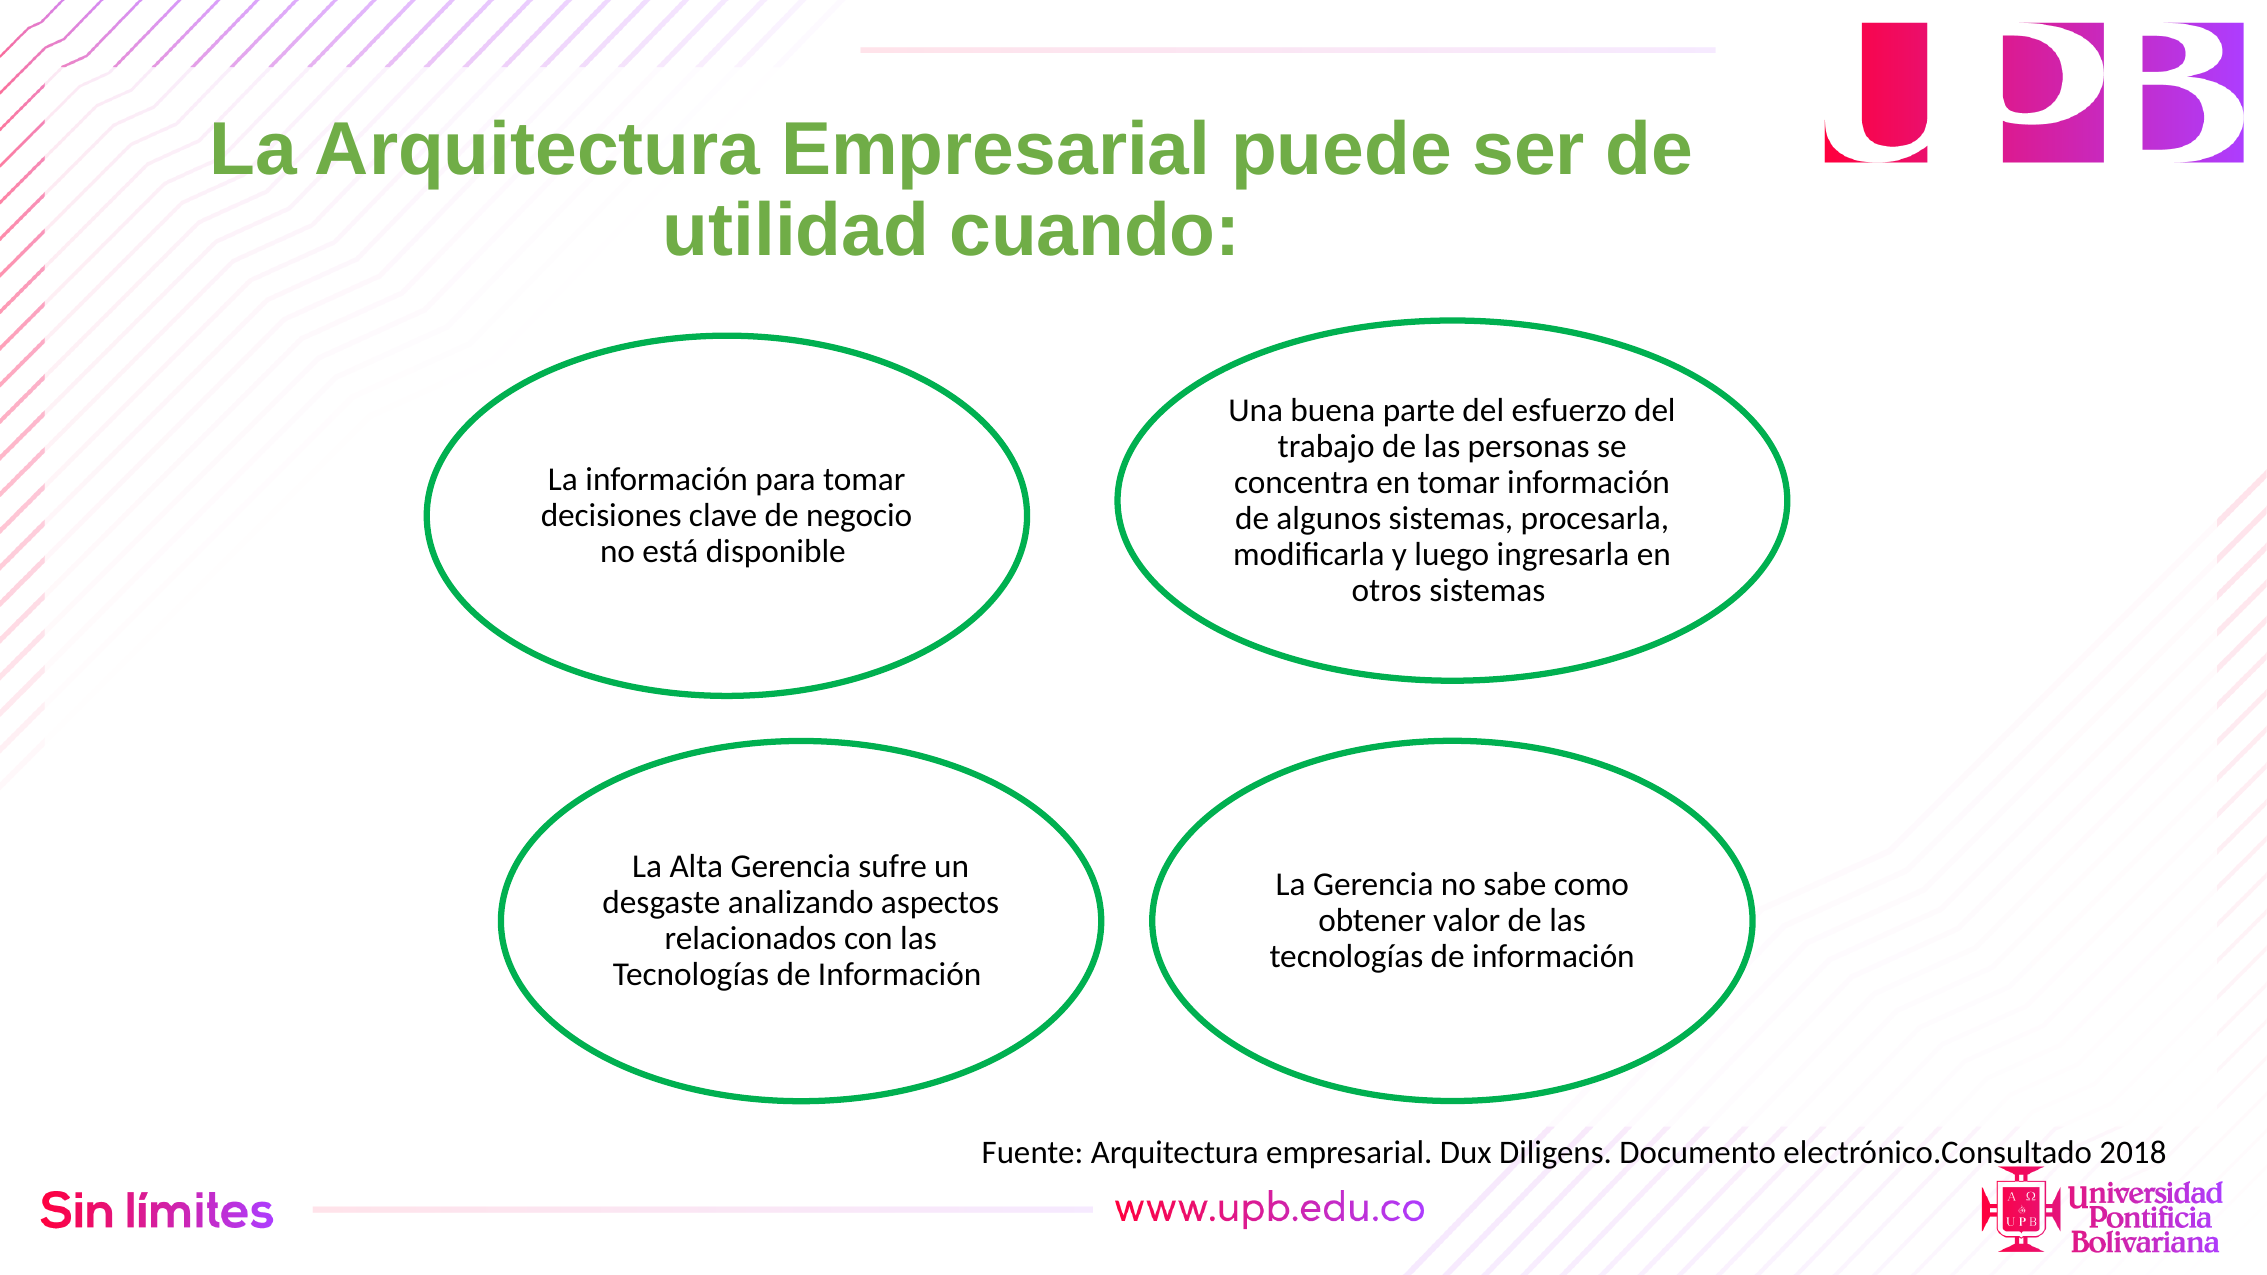

La Arquitectura Empresarial puede ser de utilidad cuando:
La información para tomar decisiones clave de negocio no está disponible
Una buena parte del esfuerzo del trabajo de las personas se concentra en tomar información de algunos sistemas, procesarla, modificarla y luego ingresarla en otros sistemas
La Alta Gerencia sufre un desgaste analizando aspectos relacionados con las Tecnologías de Información
La Gerencia no sabe como obtener valor de las tecnologías de información
Fuente: Arquitectura empresarial. Dux Diligens. Documento electrónico.Consultado 2018